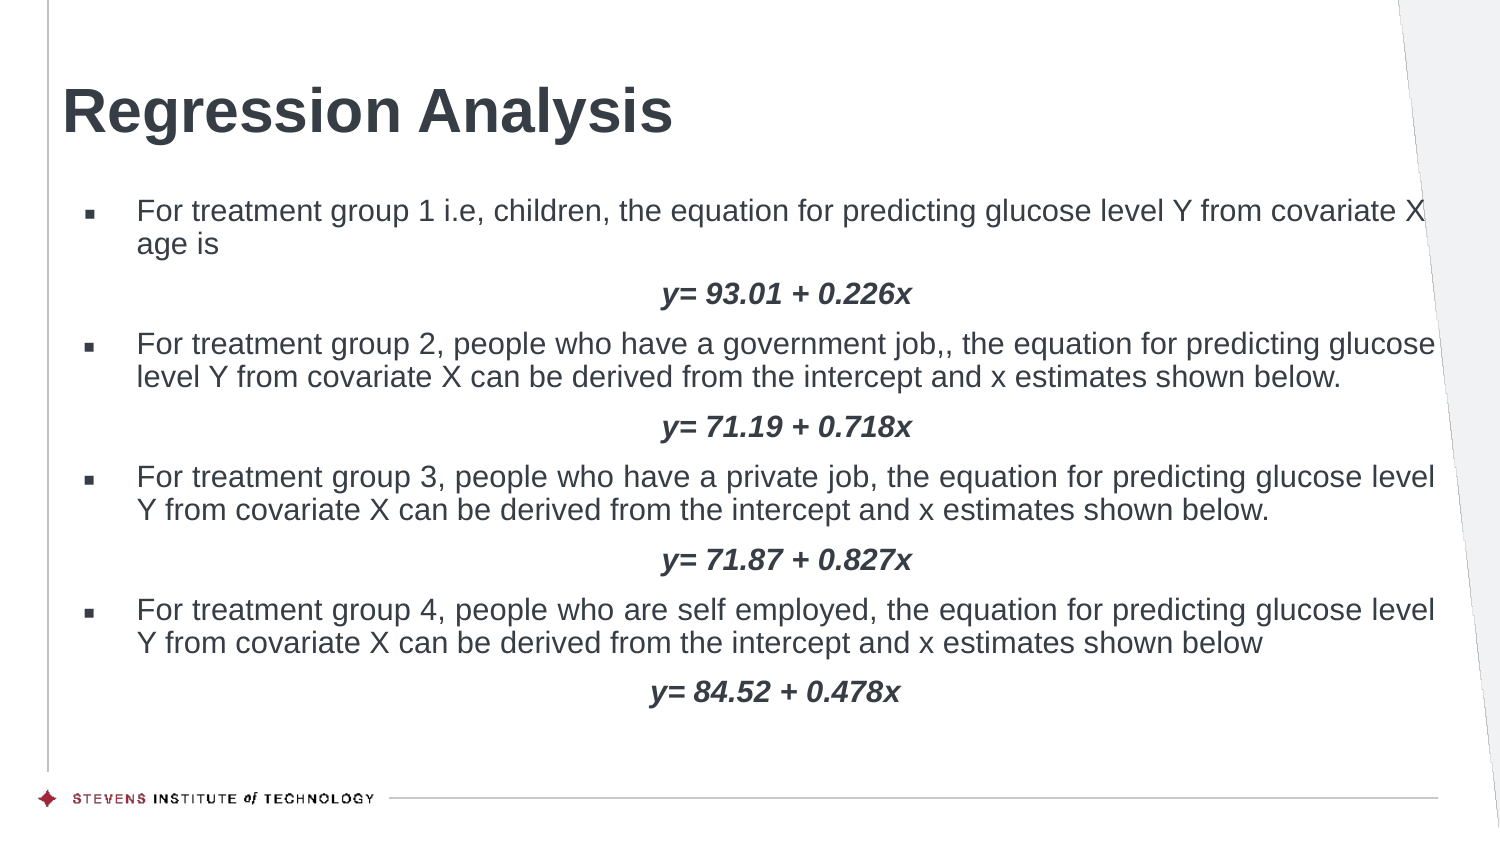

# Regression Analysis
For treatment group 1 i.e, children, the equation for predicting glucose level Y from covariate X age is
y= 93.01 + 0.226x
For treatment group 2, people who have a government job,, the equation for predicting glucose level Y from covariate X can be derived from the intercept and x estimates shown below.
y= 71.19 + 0.718x
For treatment group 3, people who have a private job, the equation for predicting glucose level Y from covariate X can be derived from the intercept and x estimates shown below.
y= 71.87 + 0.827x
For treatment group 4, people who are self employed, the equation for predicting glucose level Y from covariate X can be derived from the intercept and x estimates shown below
      y= 84.52 + 0.478x